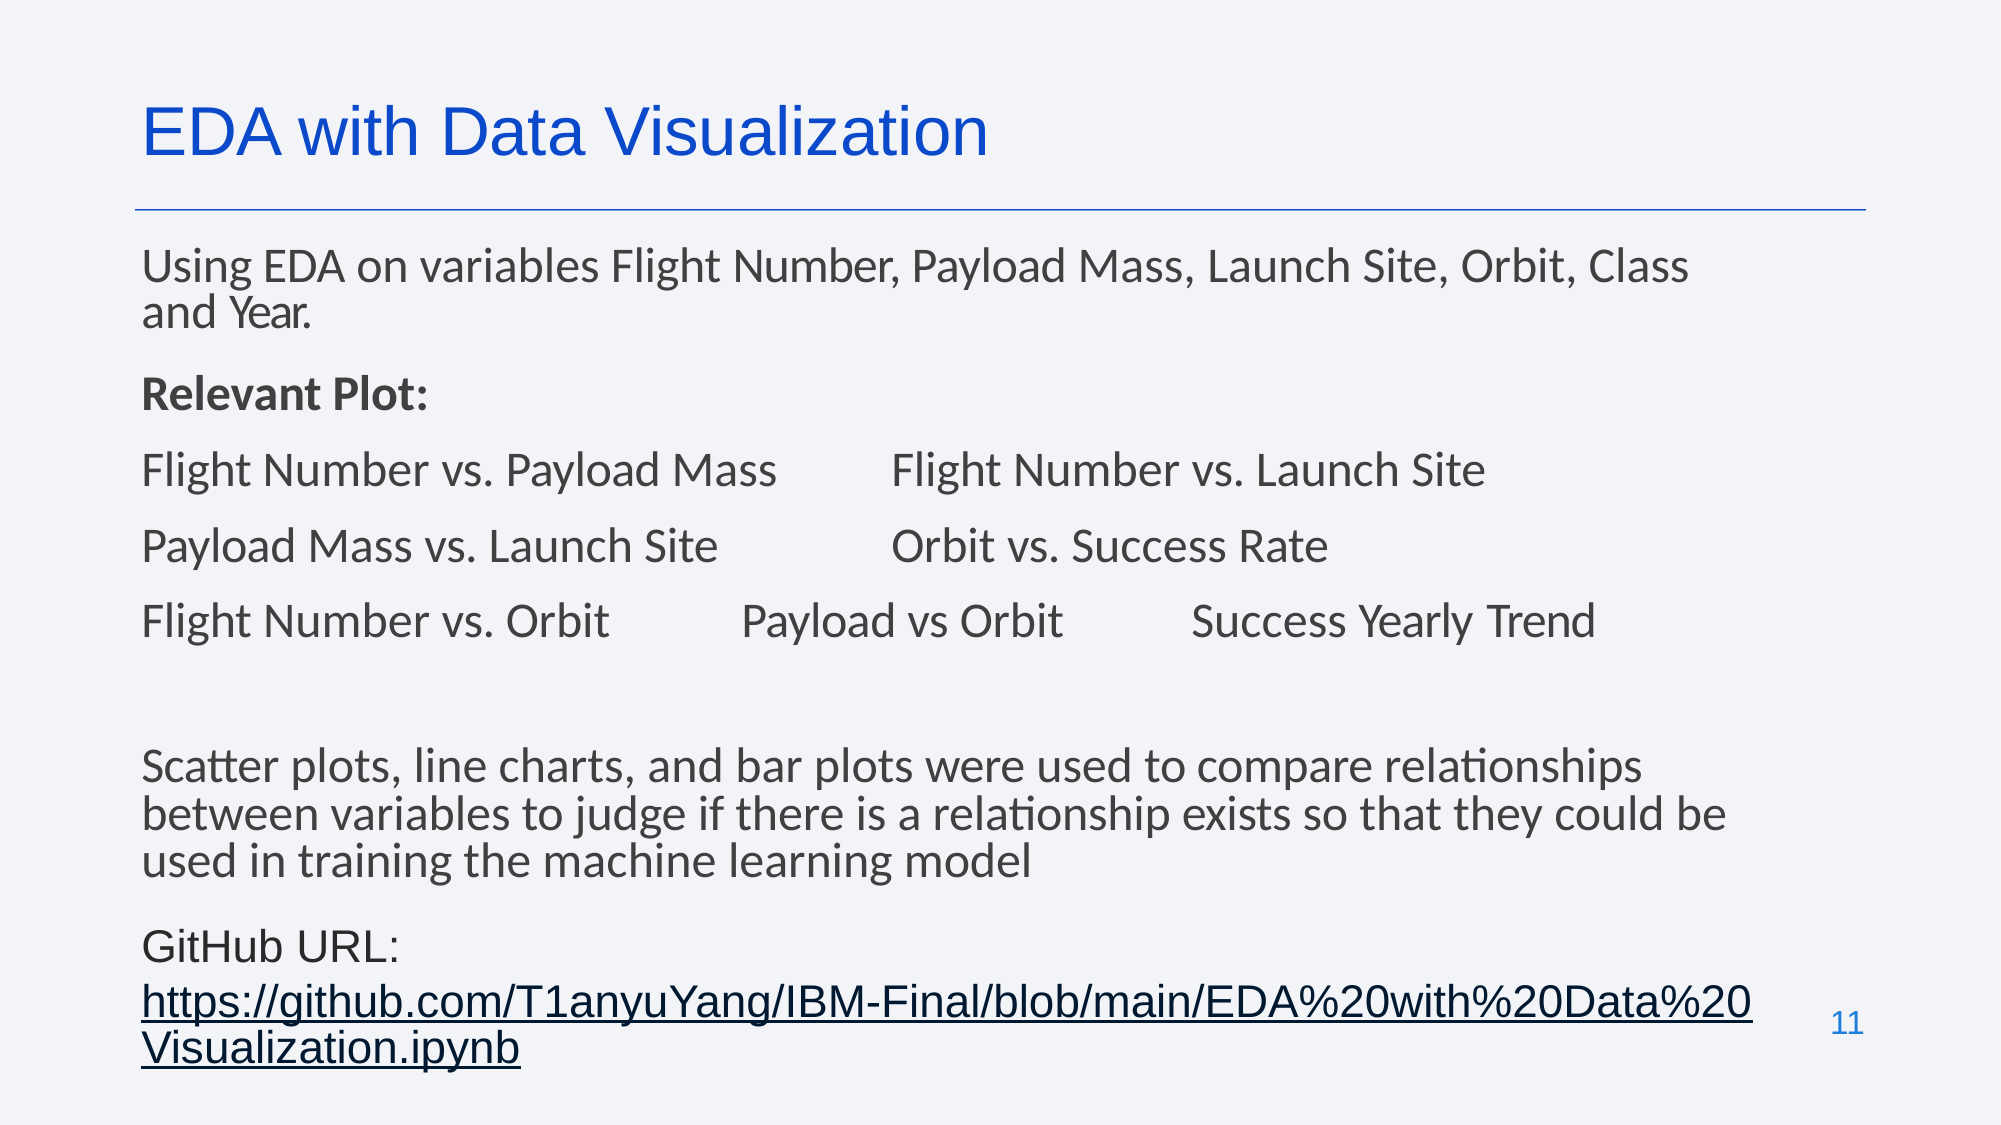

EDA with Data Visualization
Using EDA on variables Flight Number, Payload Mass, Launch Site, Orbit, Class and Year.
Relevant Plot:
Flight Number vs. Payload Mass	Flight Number vs. Launch Site
Payload Mass vs. Launch Site		Orbit vs. Success Rate
Flight Number vs. Orbit	Payload vs Orbit	Success Yearly Trend

Scatter plots, line charts, and bar plots were used to compare relationships between variables to judge if there is a relationship exists so that they could be used in training the machine learning model
GitHub URL: https://github.com/T1anyuYang/IBM-Final/blob/main/EDA%20with%20Data%20Visualization.ipynb
11